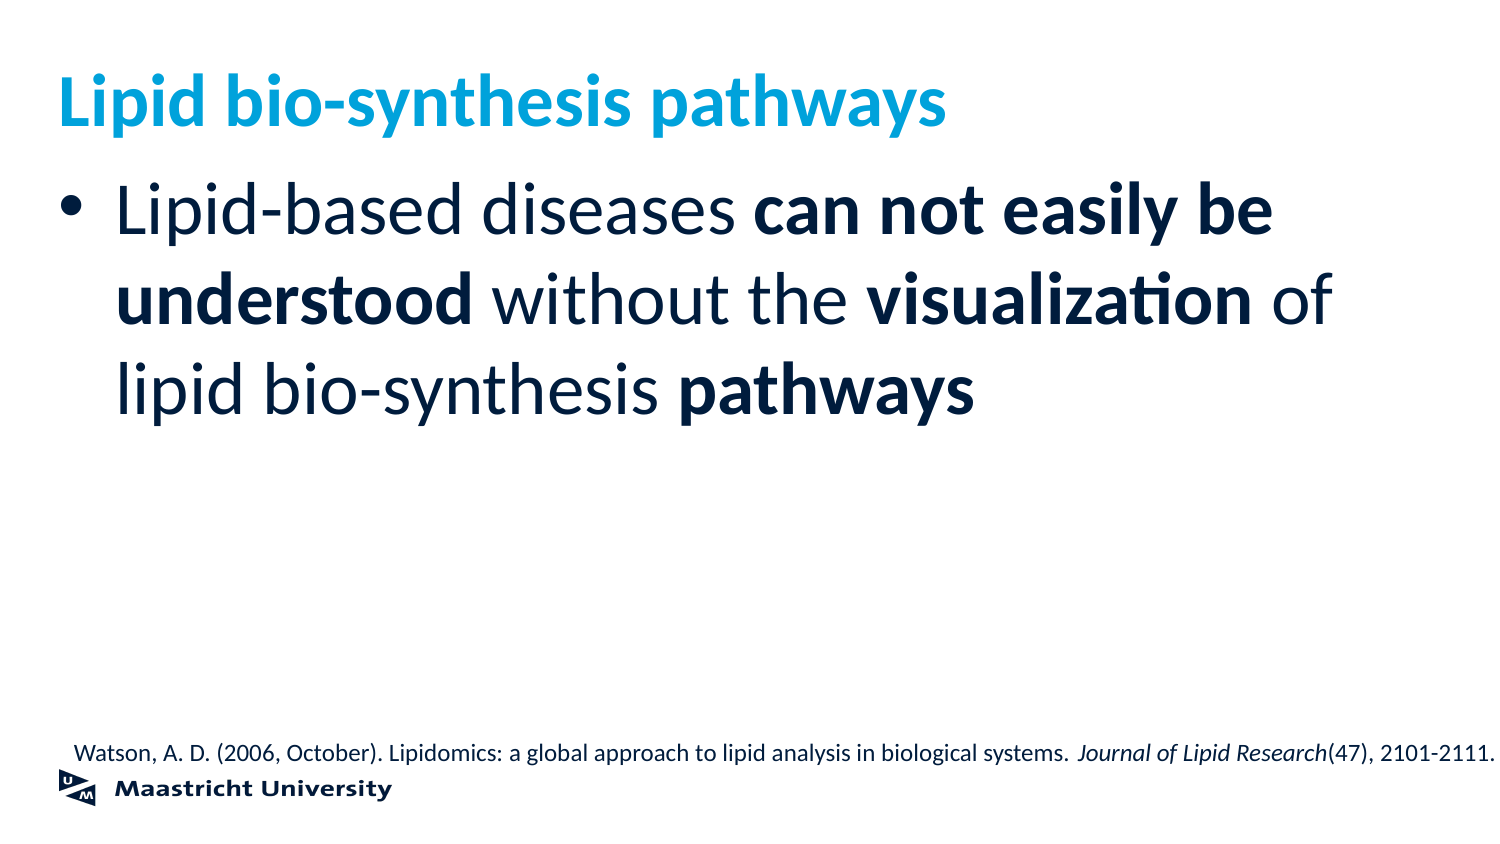

# Lipid bio-synthesis pathways
Lipid-based diseases can not easily be understood without the visualization of lipid bio-synthesis pathways
Watson, A. D. (2006, October). Lipidomics: a global approach to lipid analysis in biological systems. Journal of Lipid Research(47), 2101-2111.